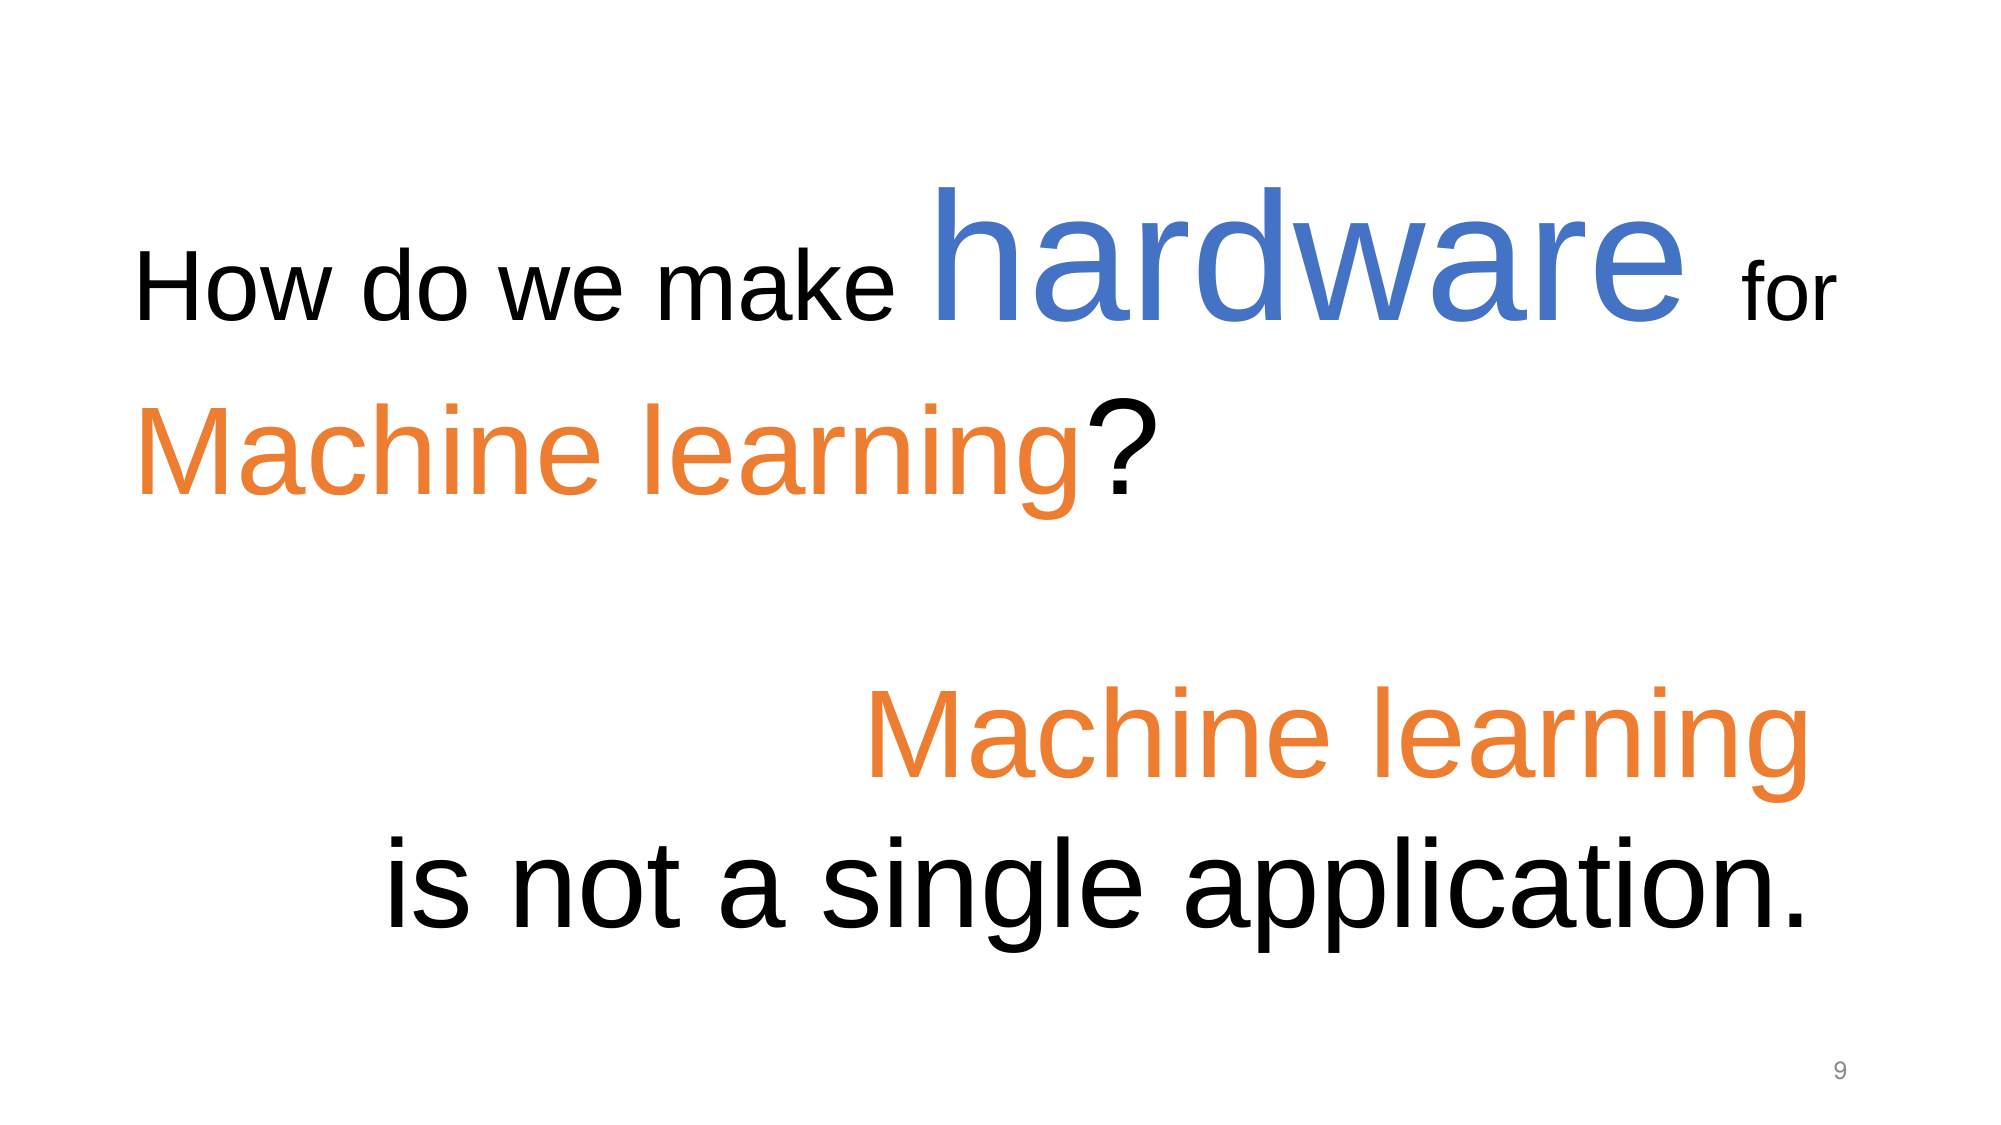

How do we make hardware for
Machine learning?
Machine learning
is not a single application.
9